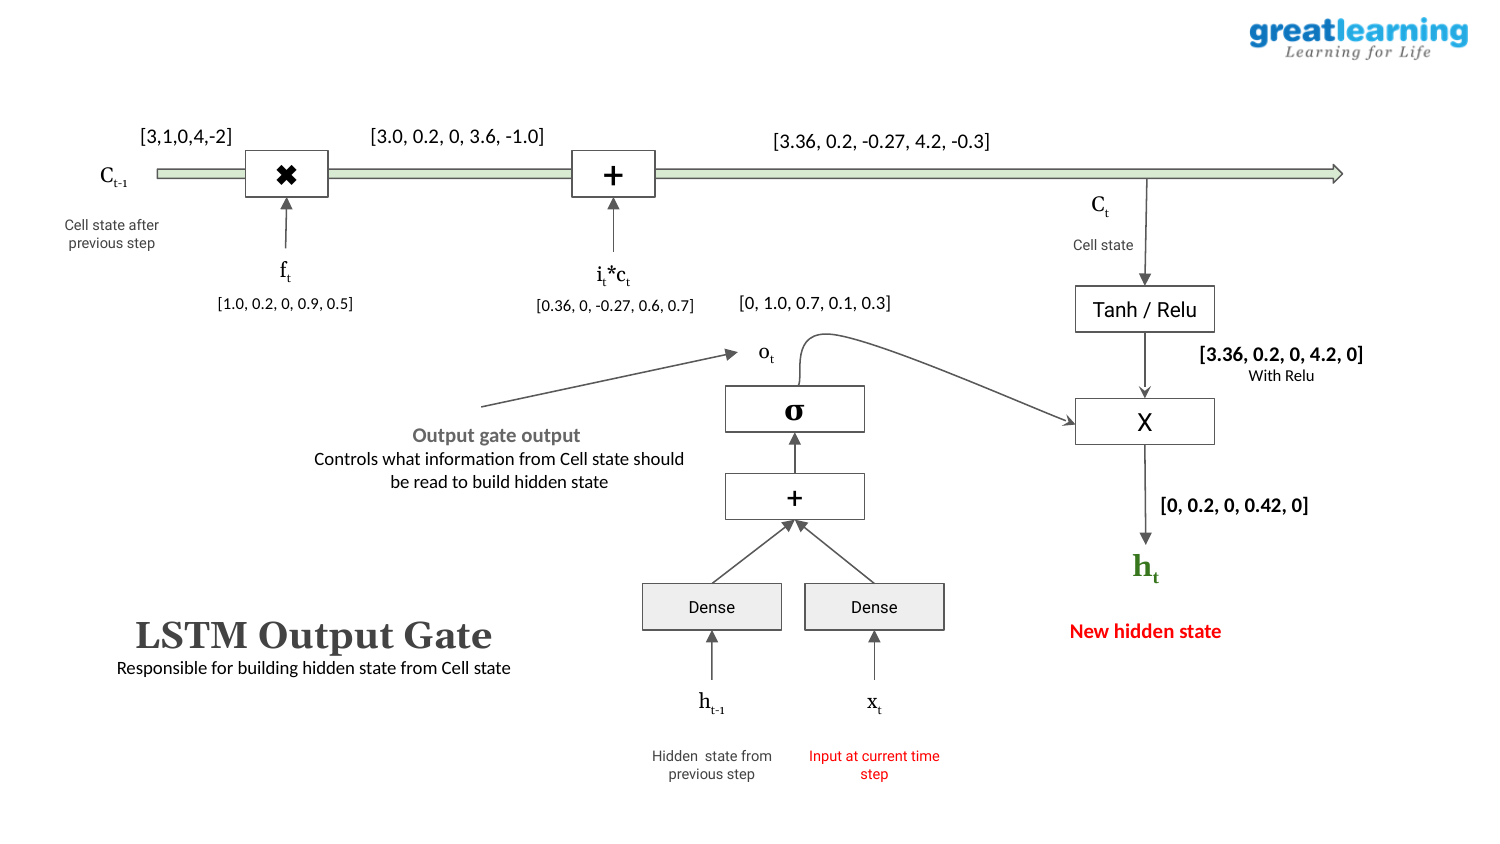

[3,1,0,4,-2]
[3.0, 0.2, 0, 3.6, -1.0]
[3.36, 0.2, -0.27, 4.2, -0.3]
✖
+
Ct-1

Ct
Cell state after previous step
Cell state
ft
it*ct
[0, 1.0, 0.7, 0.1, 0.3]
[1.0, 0.2, 0, 0.9, 0.5]
[0.36, 0, -0.27, 0.6, 0.7]
Tanh / Relu
[3.36, 0.2, 0, 4.2, 0]
With Relu
ot

𝛔
X
Output gate output
Controls what information from Cell state should be read to build hidden state
+
[0, 0.2, 0, 0.42, 0]
ht
LSTM Output Gate
Responsible for building hidden state from Cell state
Dense
Dense
New hidden state
ht-1
xt
Hidden  state from previous step
Input at current time step